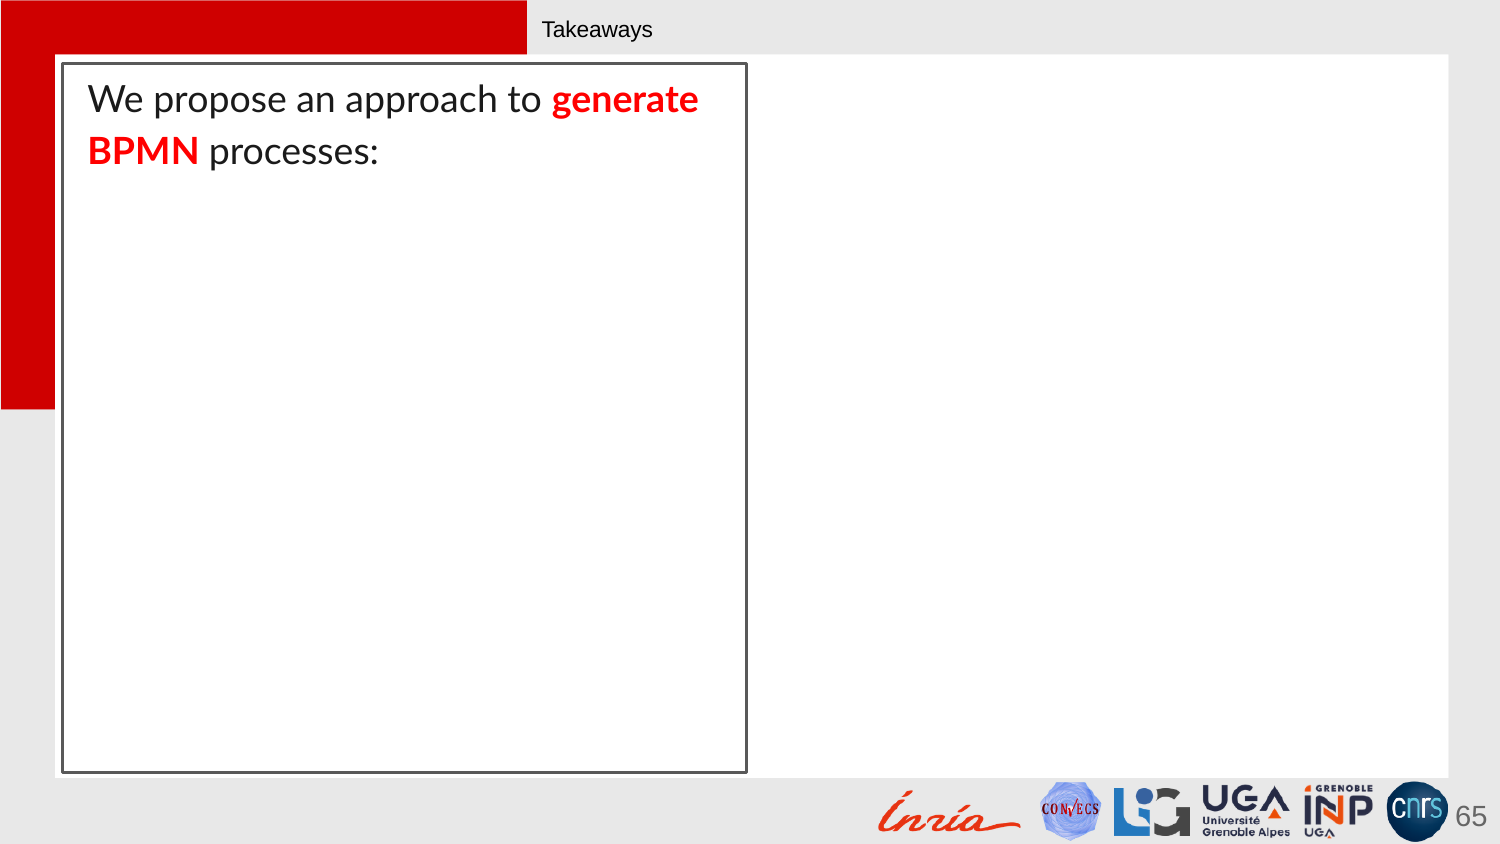

# Takeaways
We propose an approach to generate BPMN processes:

65